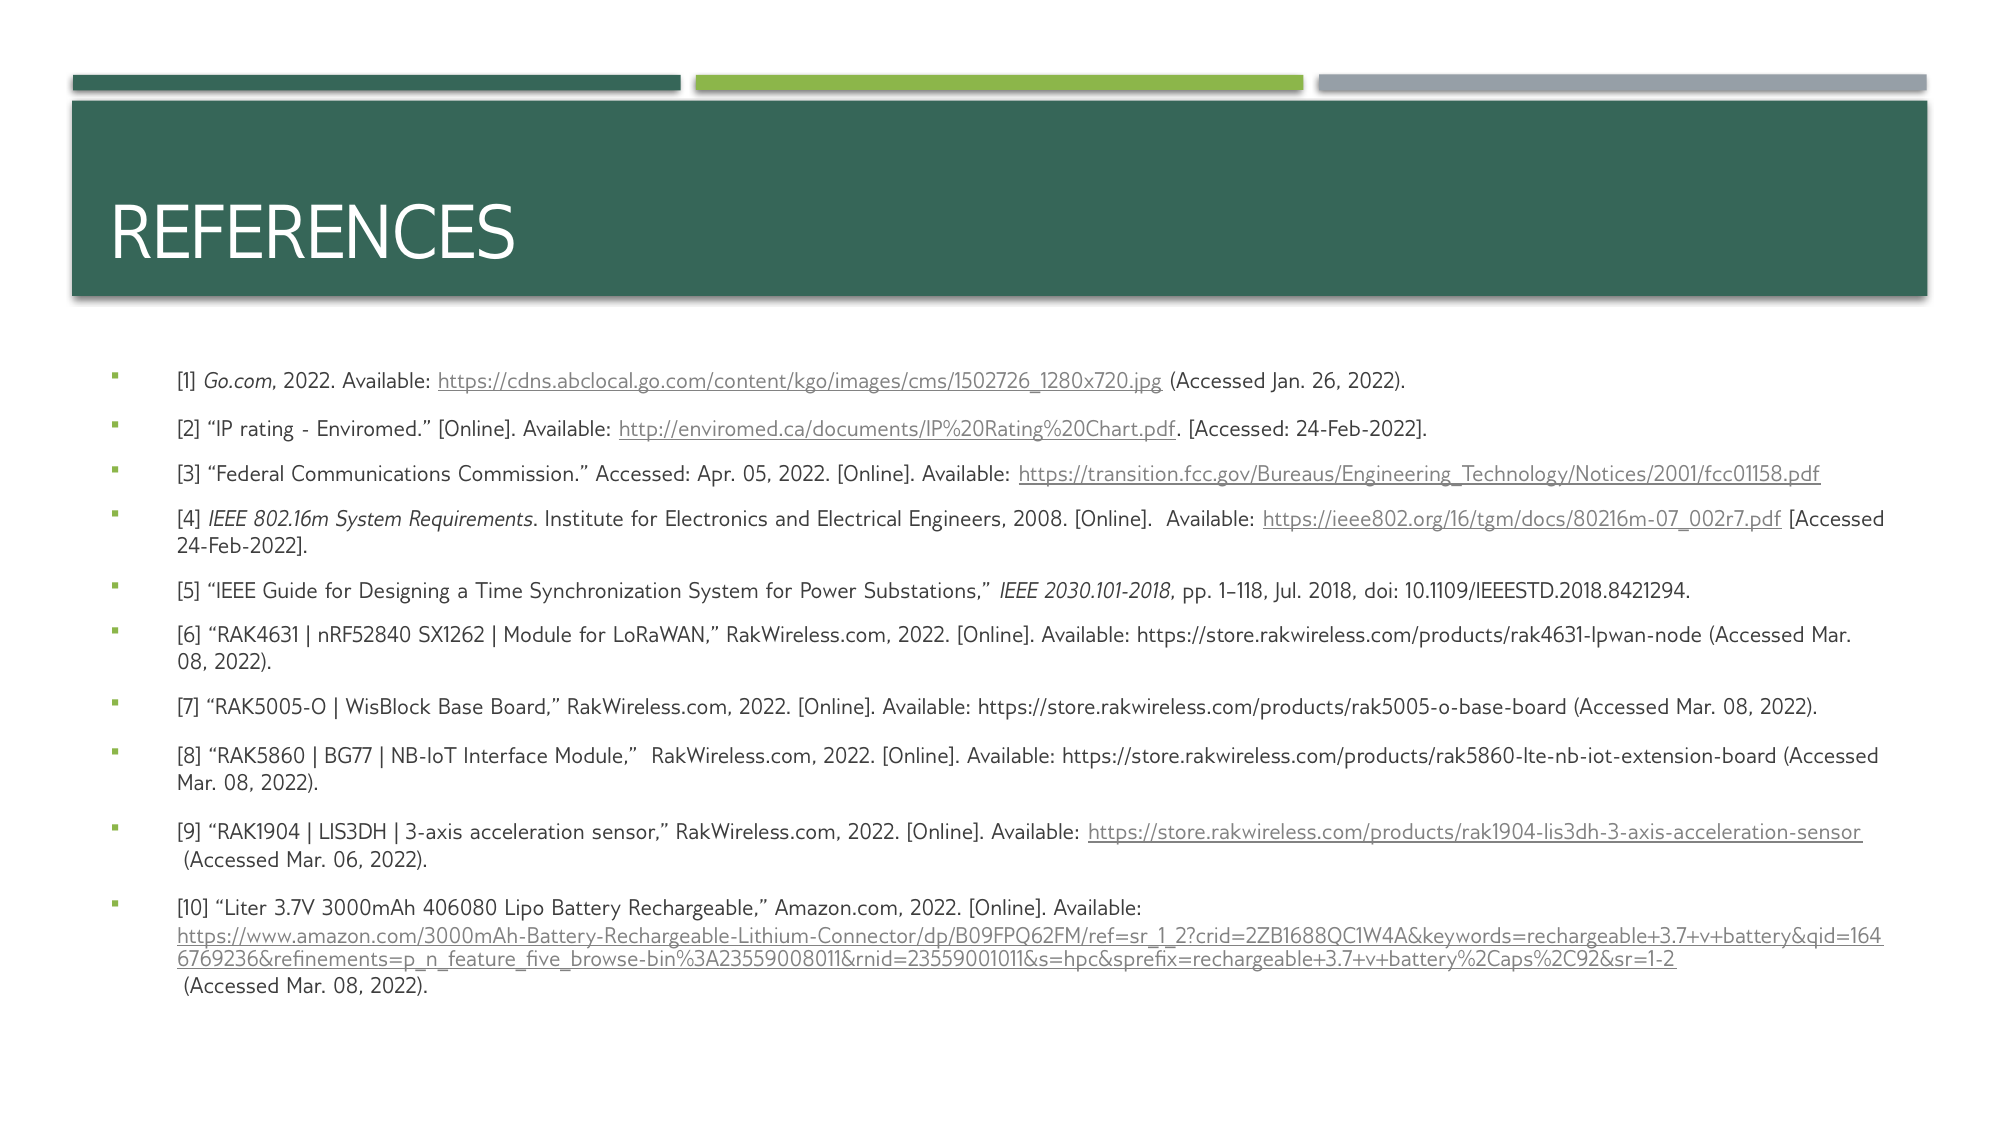

# REFERENCES
[1] Go.com, 2022. Available: https://cdns.abclocal.go.com/content/kgo/images/cms/1502726_1280x720.jpg (Accessed Jan. 26, 2022).
[2] “IP rating - Enviromed.” [Online]. Available: http://enviromed.ca/documents/IP%20Rating%20Chart.pdf. [Accessed: 24-Feb-2022].
[3] “Federal Communications Commission.” Accessed: Apr. 05, 2022. [Online]. Available: https://transition.fcc.gov/Bureaus/Engineering_Technology/Notices/2001/fcc01158.pdf
[4] IEEE 802.16m System Requirements. Institute for Electronics and Electrical Engineers, 2008. [Online].  Available: https://ieee802.org/16/tgm/docs/80216m-07_002r7.pdf [Accessed 24-Feb-2022].
[5] “IEEE Guide for Designing a Time Synchronization System for Power Substations,” IEEE 2030.101-2018, pp. 1–118, Jul. 2018, doi: 10.1109/IEEESTD.2018.8421294.
[6] “RAK4631 | nRF52840 SX1262 | Module for LoRaWAN,” RakWireless.com, 2022. [Online]. Available: https://store.rakwireless.com/products/rak4631-lpwan-node (Accessed Mar. 08, 2022).​
[7] “RAK5005-O | WisBlock Base Board,” RakWireless.com, 2022. [Online]. Available: https://store.rakwireless.com/products/rak5005-o-base-board (Accessed Mar. 08, 2022).
[8] “RAK5860 | BG77 | NB-IoT Interface Module,”  RakWireless.com, 2022. [Online]. Available: https://store.rakwireless.com/products/rak5860-lte-nb-iot-extension-board (Accessed Mar. 08, 2022).​
[9] “RAK1904 | LIS3DH | 3-axis acceleration sensor,” RakWireless.com, 2022. [Online]. Available: https://store.rakwireless.com/products/rak1904-lis3dh-3-axis-acceleration-sensor (Accessed Mar. 06, 2022).
[10] “Liter 3.7V 3000mAh 406080 Lipo Battery Rechargeable,” Amazon.com, 2022. [Online]. Available: https://www.amazon.com/3000mAh-Battery-Rechargeable-Lithium-Connector/dp/B09FPQ62FM/ref=sr_1_2?crid=2ZB1688QC1W4A&keywords=rechargeable+3.7+v+battery&qid=1646769236&refinements=p_n_feature_five_browse-bin%3A23559008011&rnid=23559001011&s=hpc&sprefix=rechargeable+3.7+v+battery%2Caps%2C92&sr=1-2 (Accessed Mar. 08, 2022).